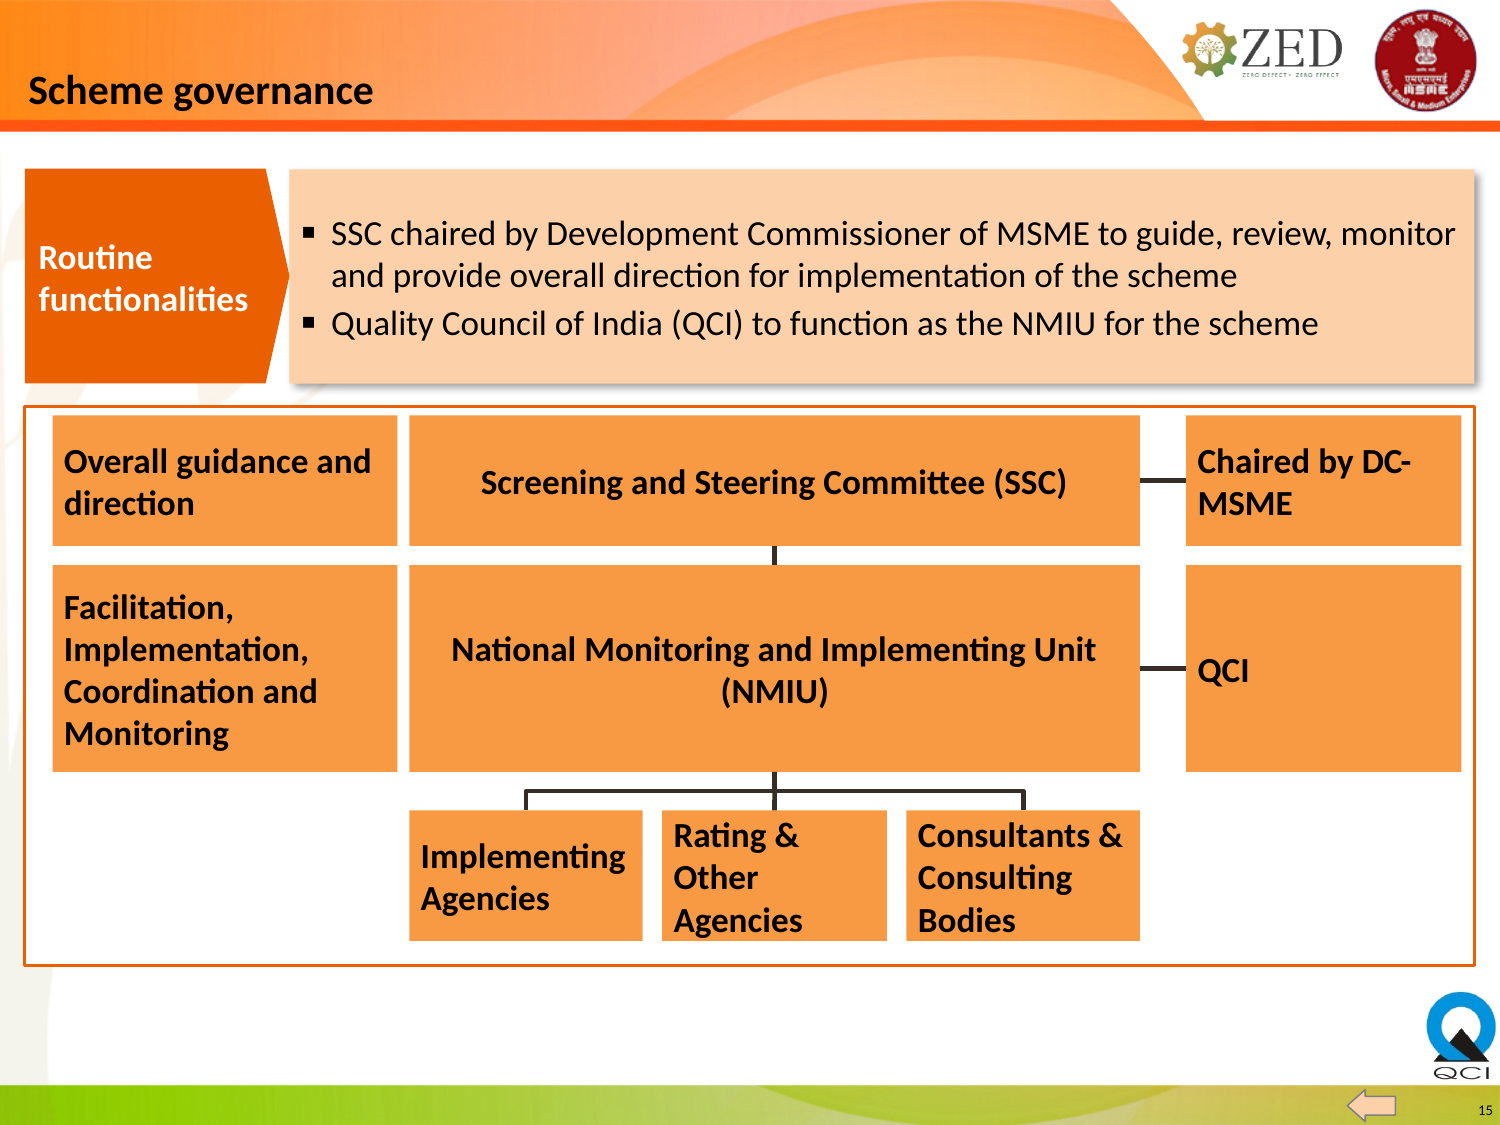

# Scheme governance

Routine functionalities
SSC chaired by Development Commissioner of MSME to guide, review, monitor and provide overall direction for implementation of the scheme
Quality Council of India (QCI) to function as the NMIU for the scheme

Overall guidance and direction
Screening and Steering Committee (SSC)
Chaired by DC-MSME
Facilitation, Implementation, Coordination and Monitoring
National Monitoring and Implementing Unit (NMIU)
QCI
Implementing Agencies
Rating & Other Agencies
Consultants & Consulting Bodies